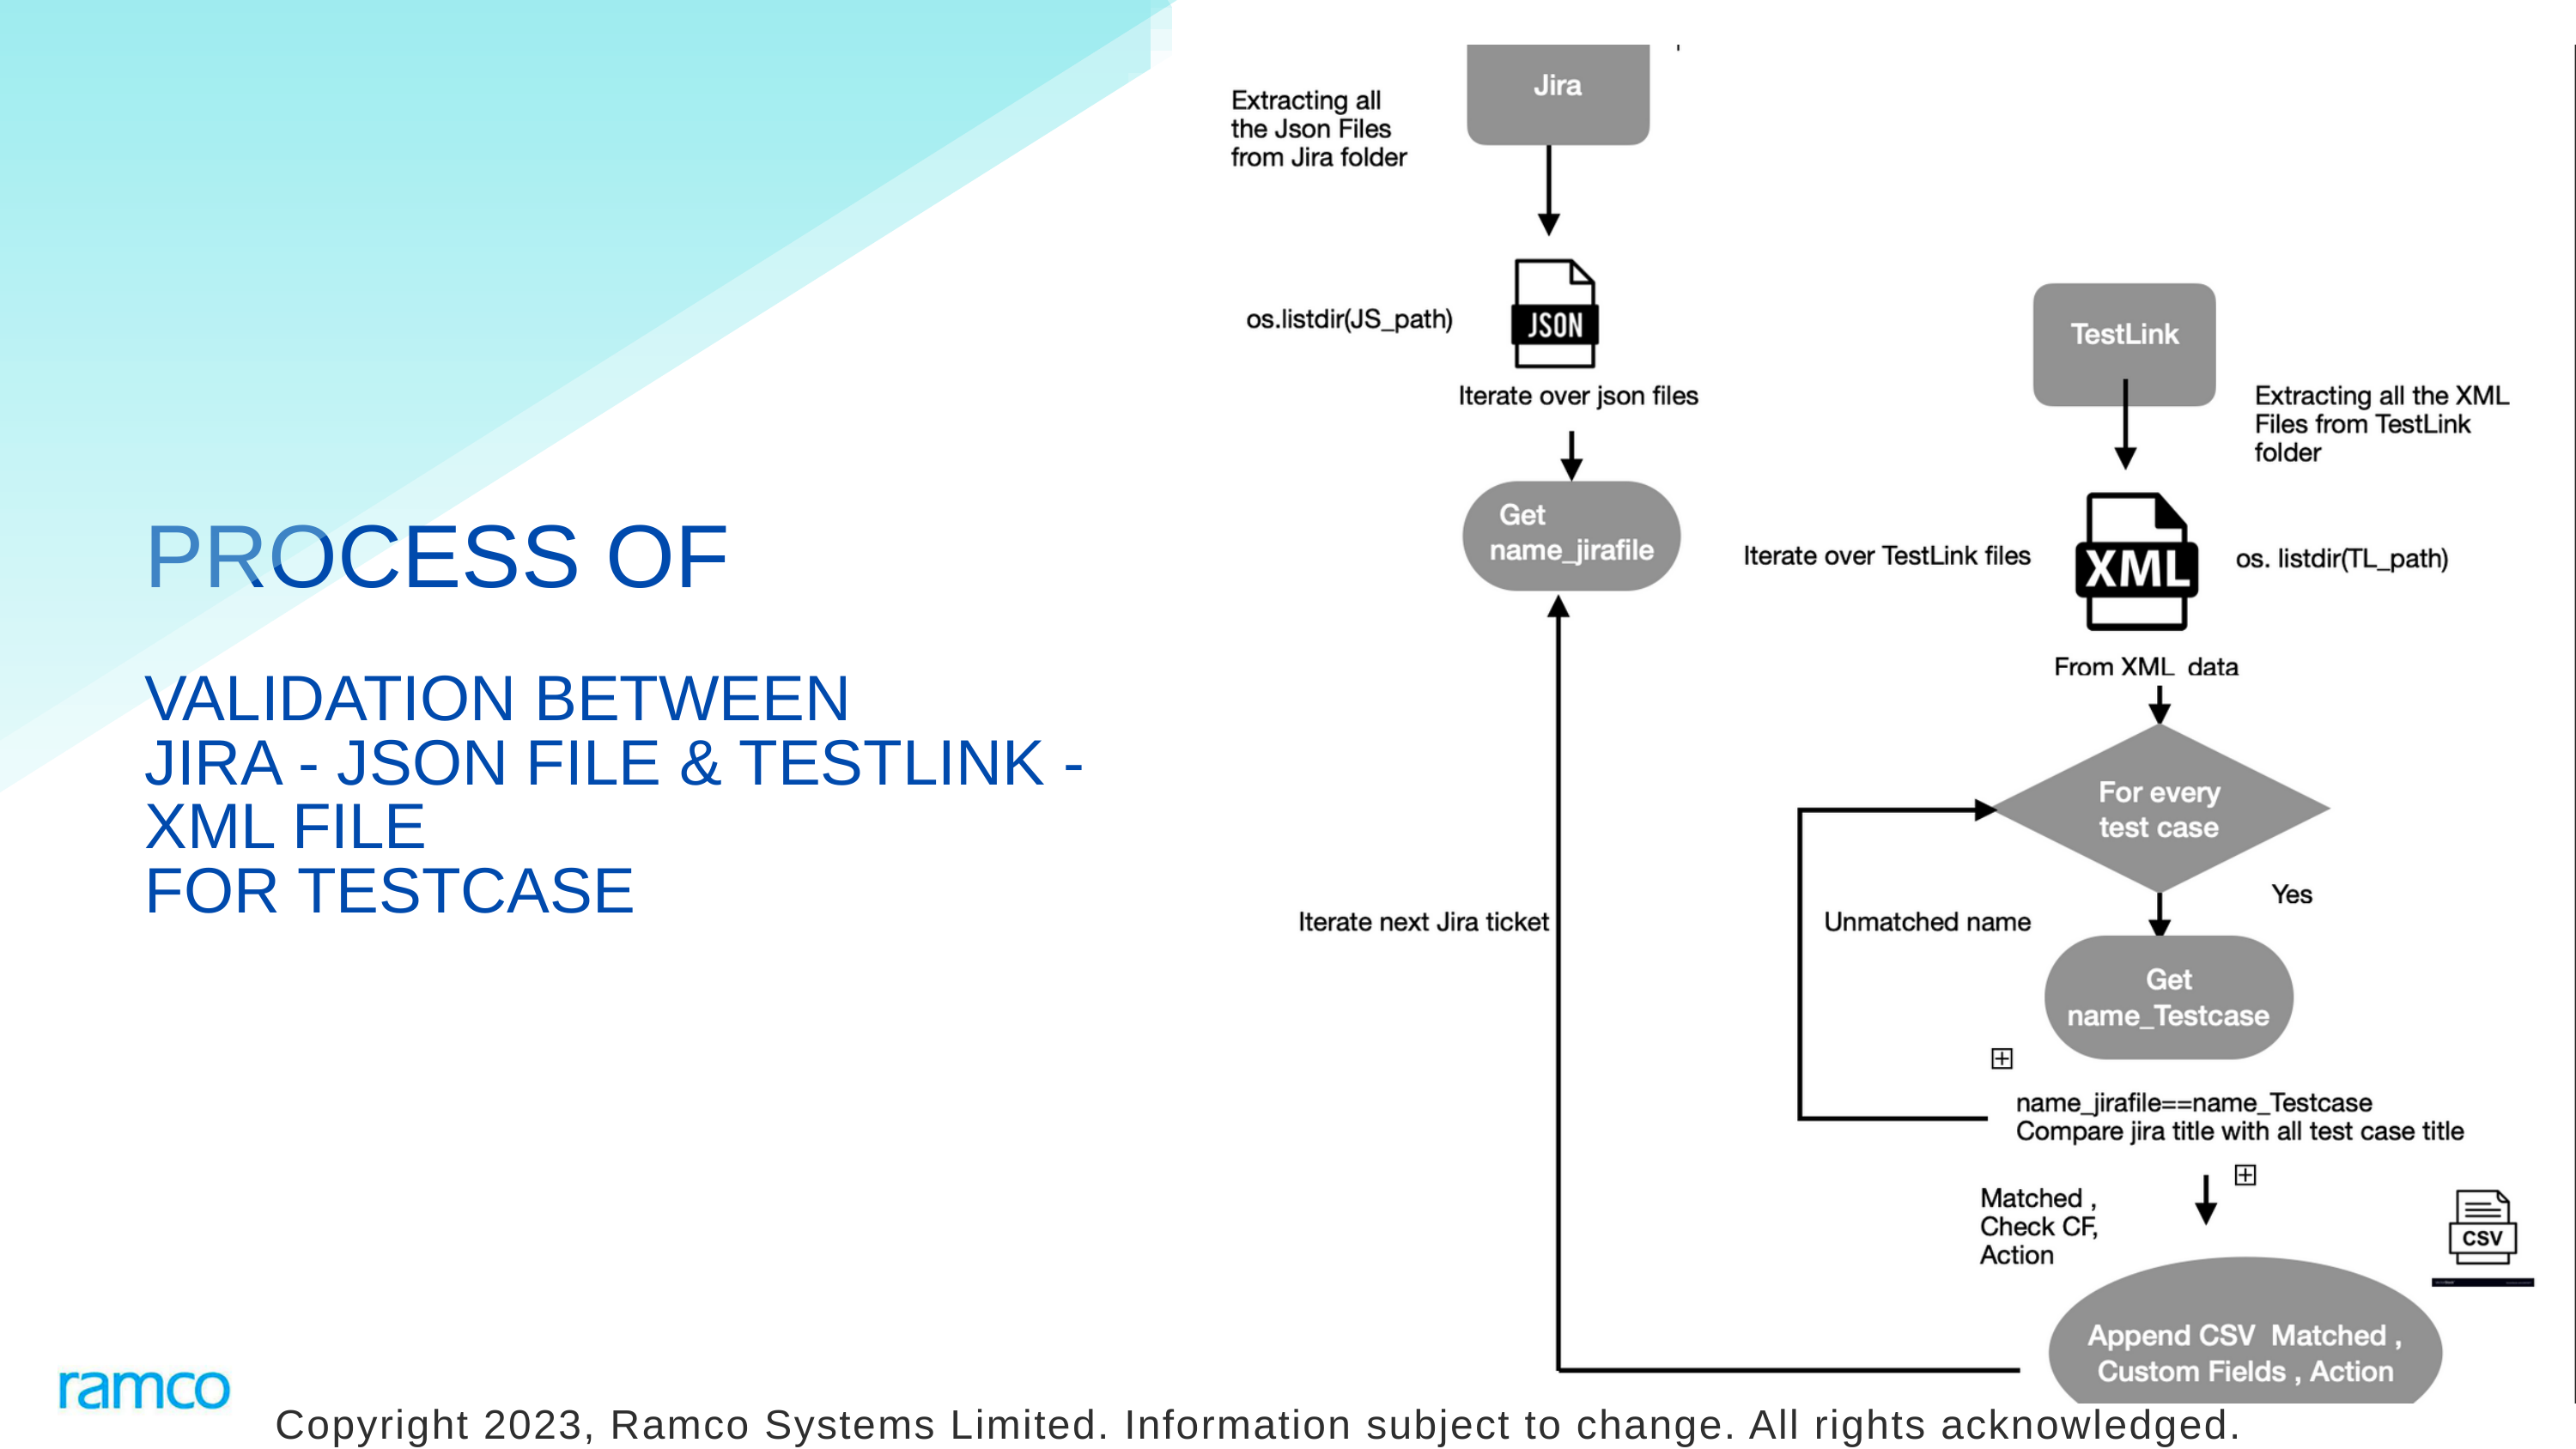

PROCESS OF

VALIDATION BETWEEN
JIRA - JSON FILE & TESTLINK - XML FILE
FOR TESTCASE

Copyright 2023, Ramco Systems Limited. Information subject to change. All rights acknowledged.